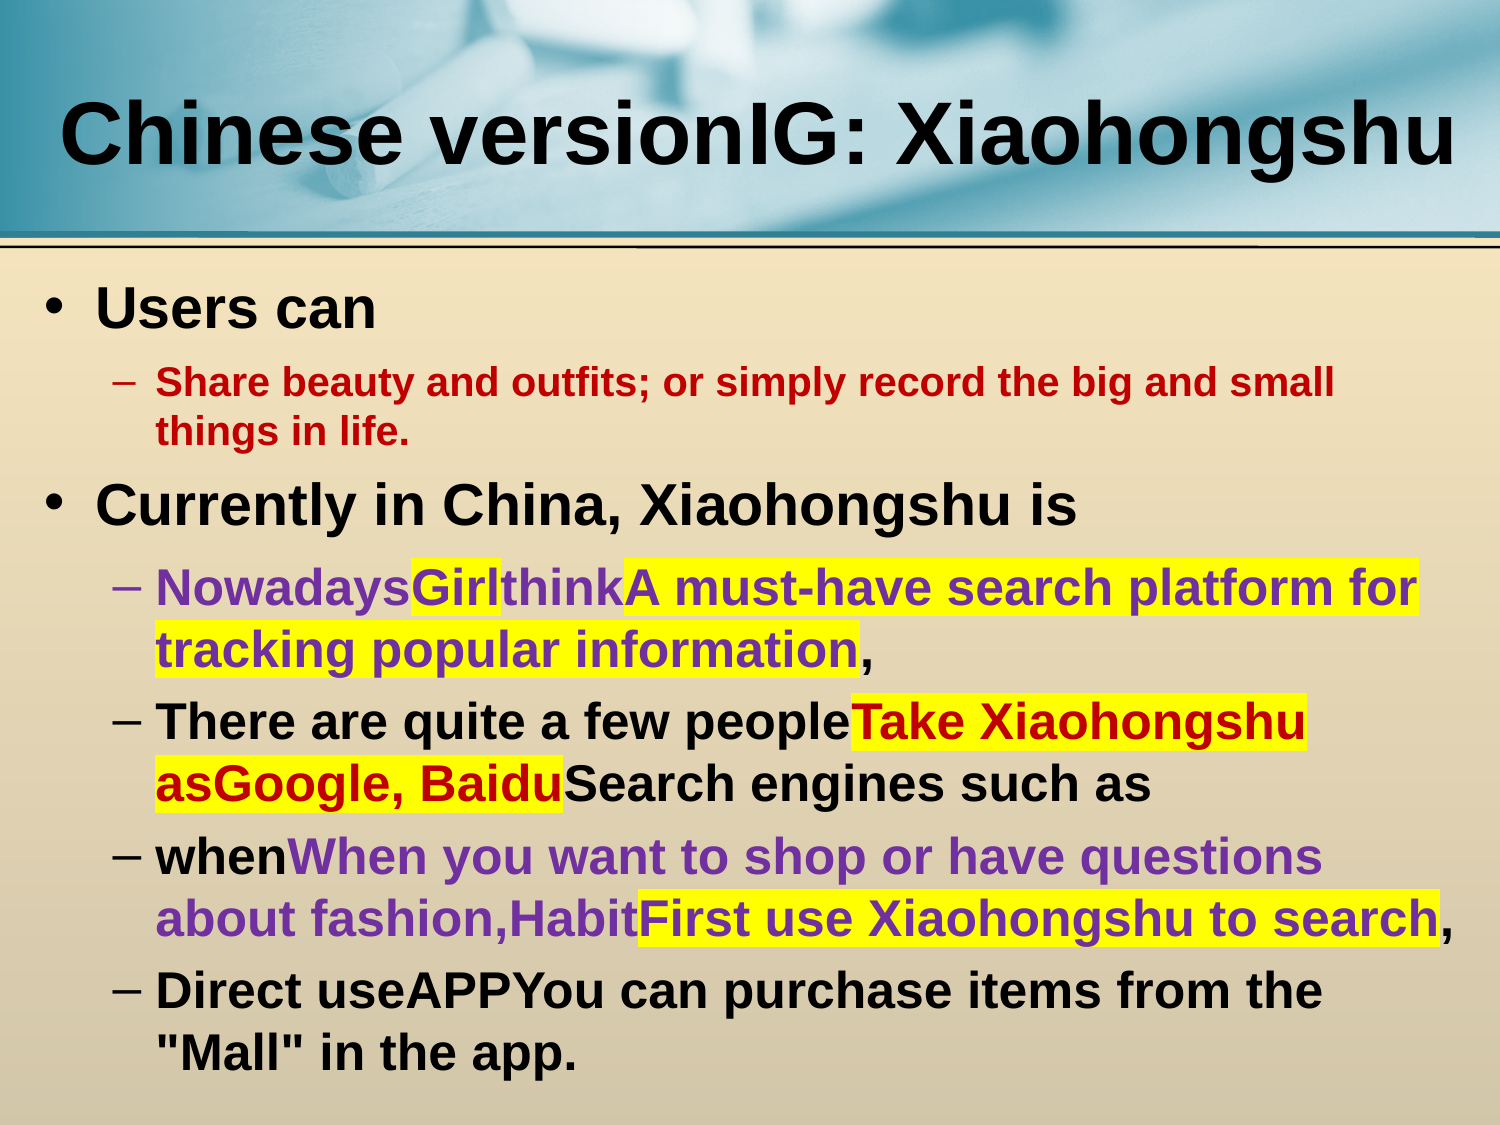

# Chinese versionIG: Xiaohongshu
Users can
Share beauty and outfits; or simply record the big and small things in life.
Currently in China, Xiaohongshu is
NowadaysGirlthinkA must-have search platform for tracking popular information,
There are quite a few peopleTake Xiaohongshu asGoogle, BaiduSearch engines such as
whenWhen you want to shop or have questions about fashion,HabitFirst use Xiaohongshu to search,
Direct useAPPYou can purchase items from the "Mall" in the app.